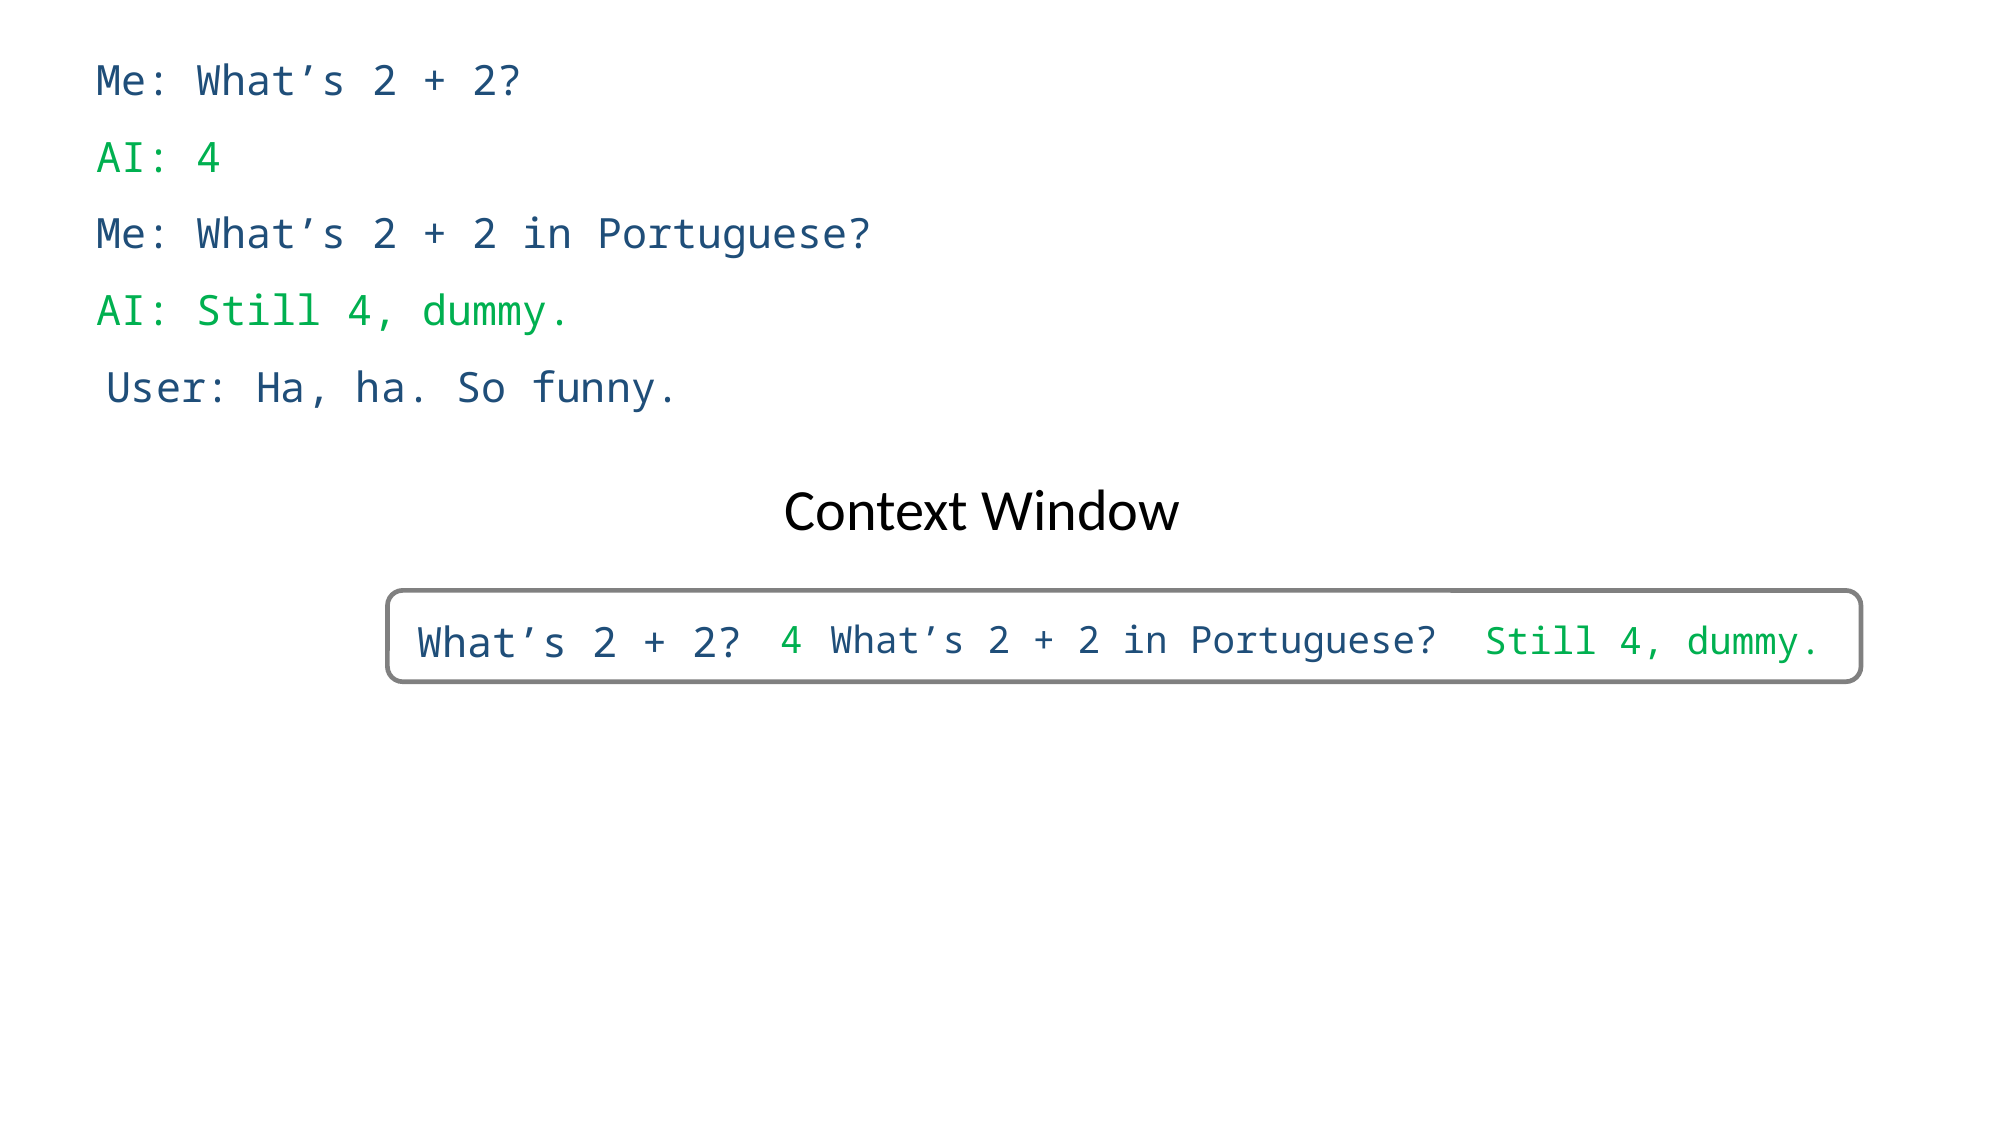

Me: What’s 2 + 2?
AI: 4
Me: What’s 2 + 2 in Portuguese?
AI: Still 4, dummy.
User: Ha, ha. So funny.
Context Window

What’s 2 + 2?
4
What’s 2 + 2 in Portuguese?
Still 4, dummy.